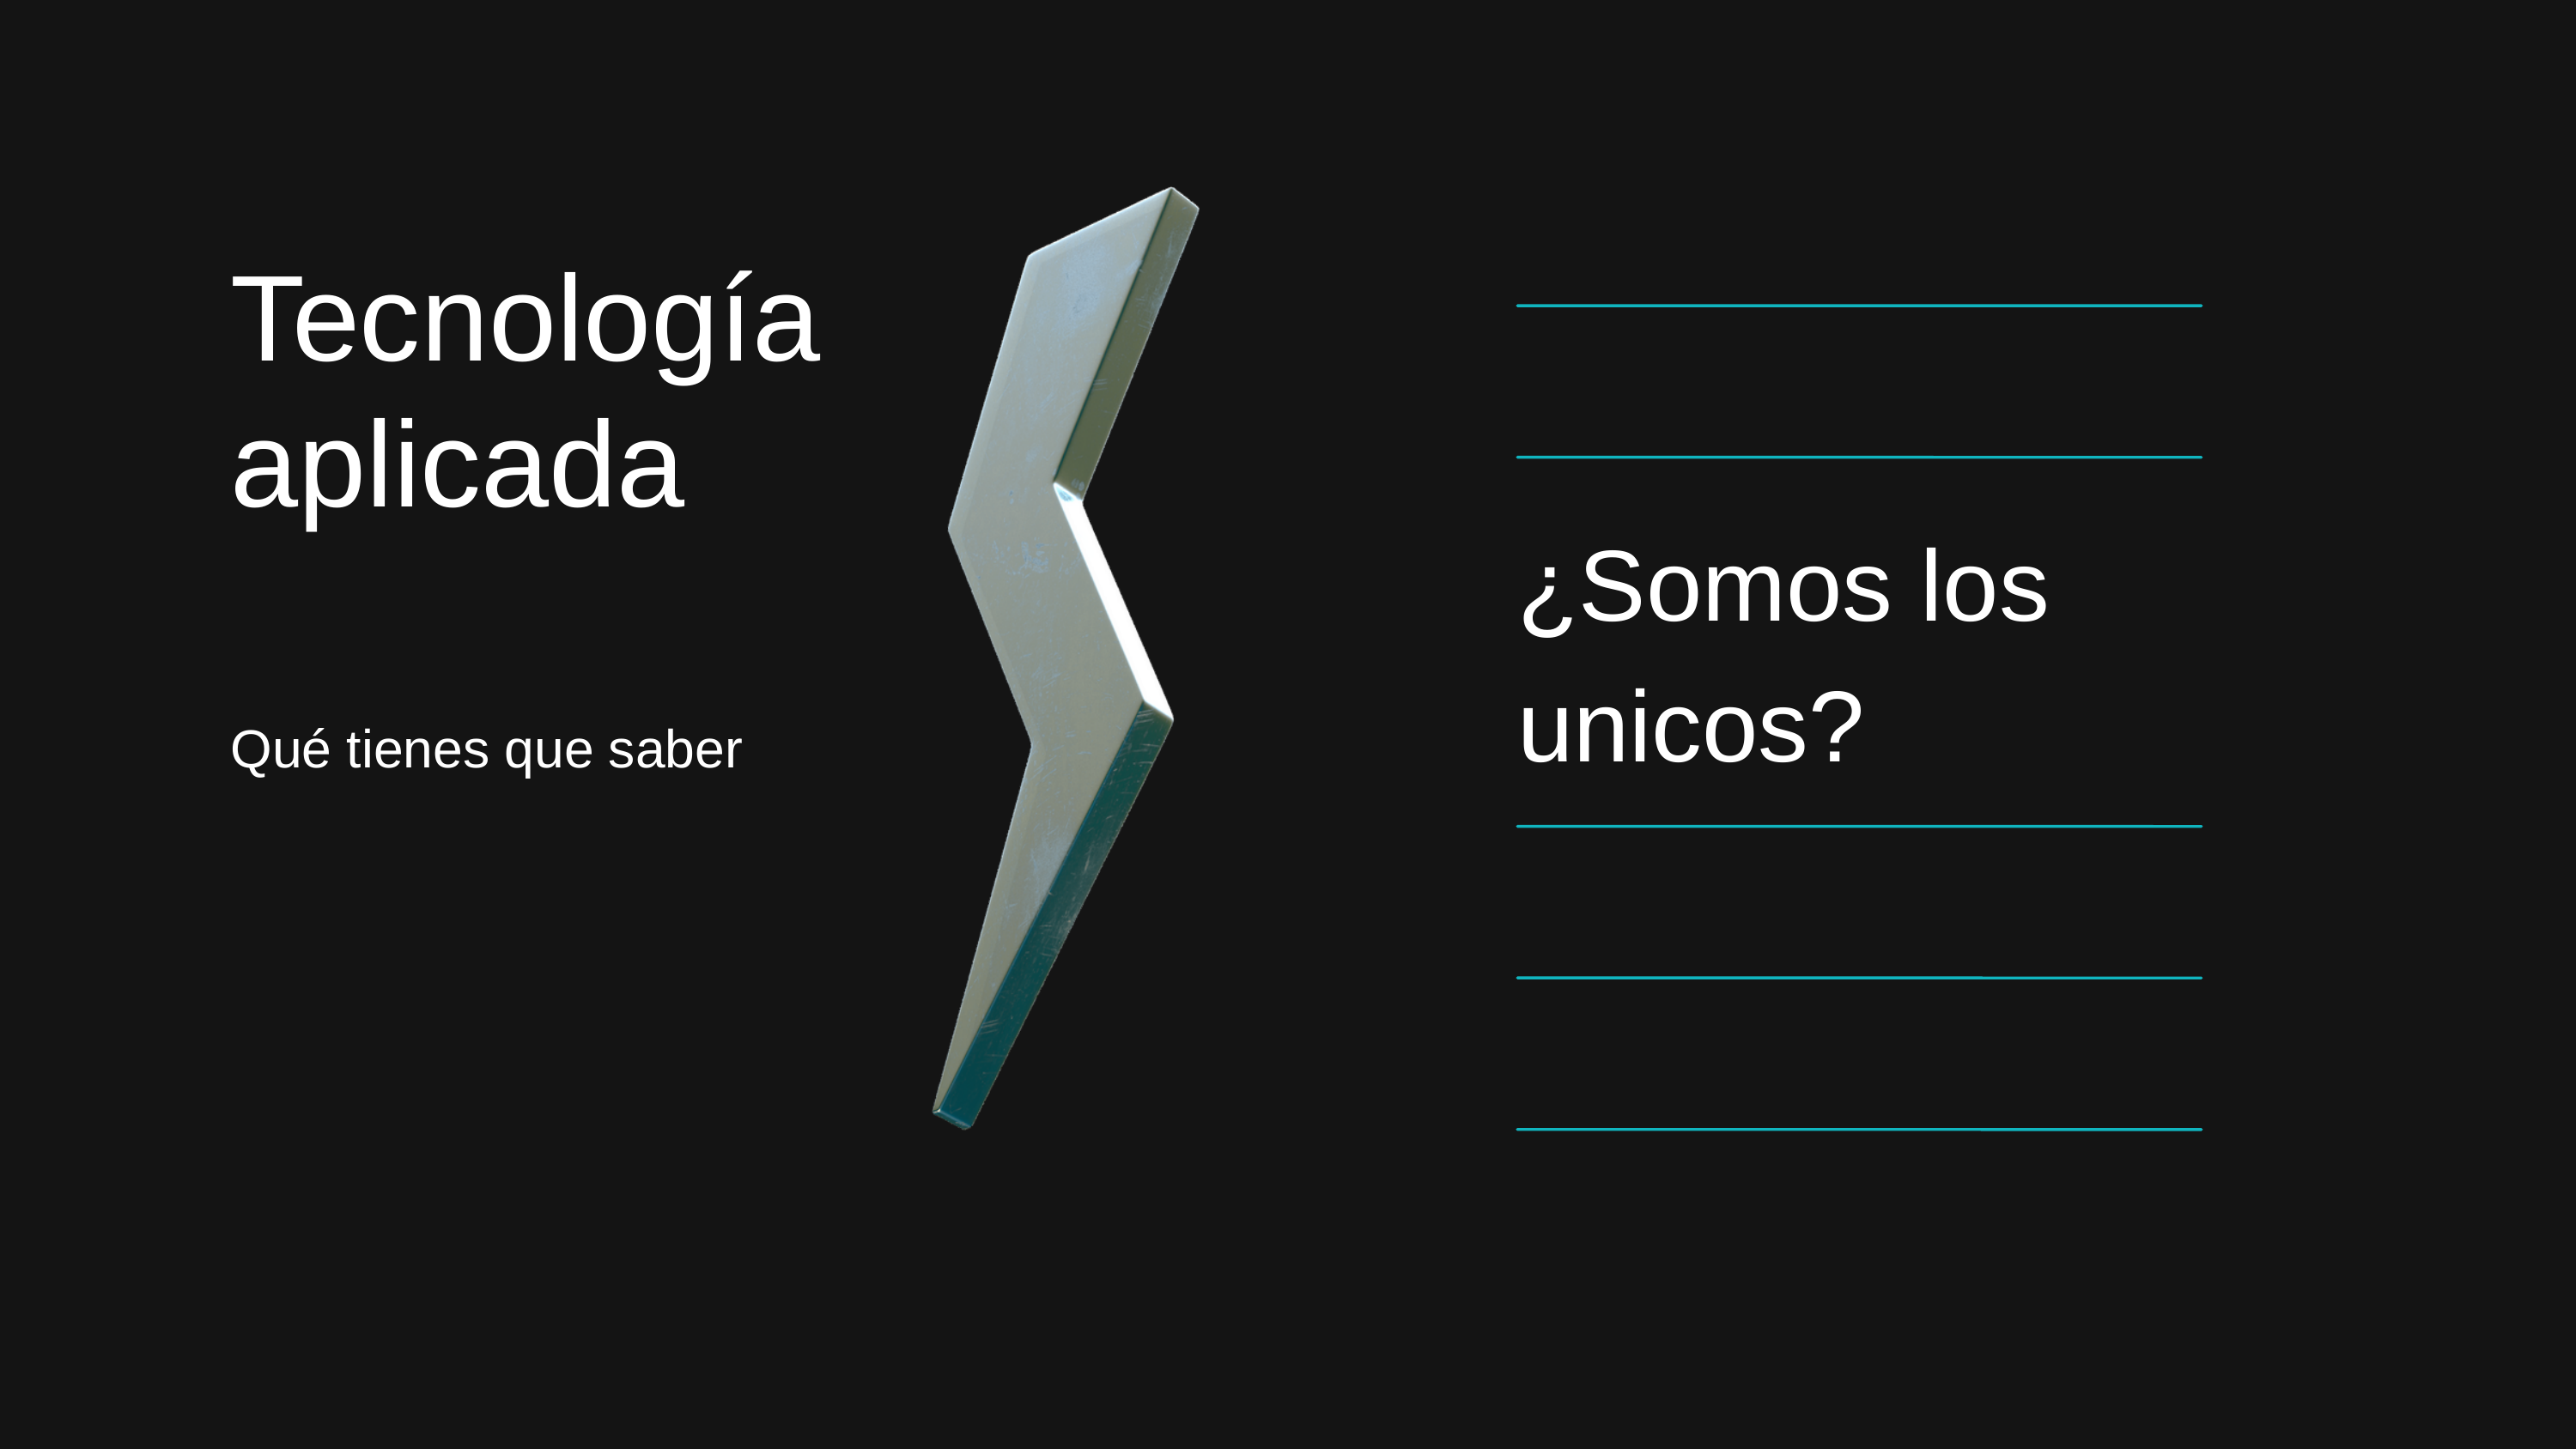

Tecnología aplicada
Qué tienes que saber

¿Somos los unicos?